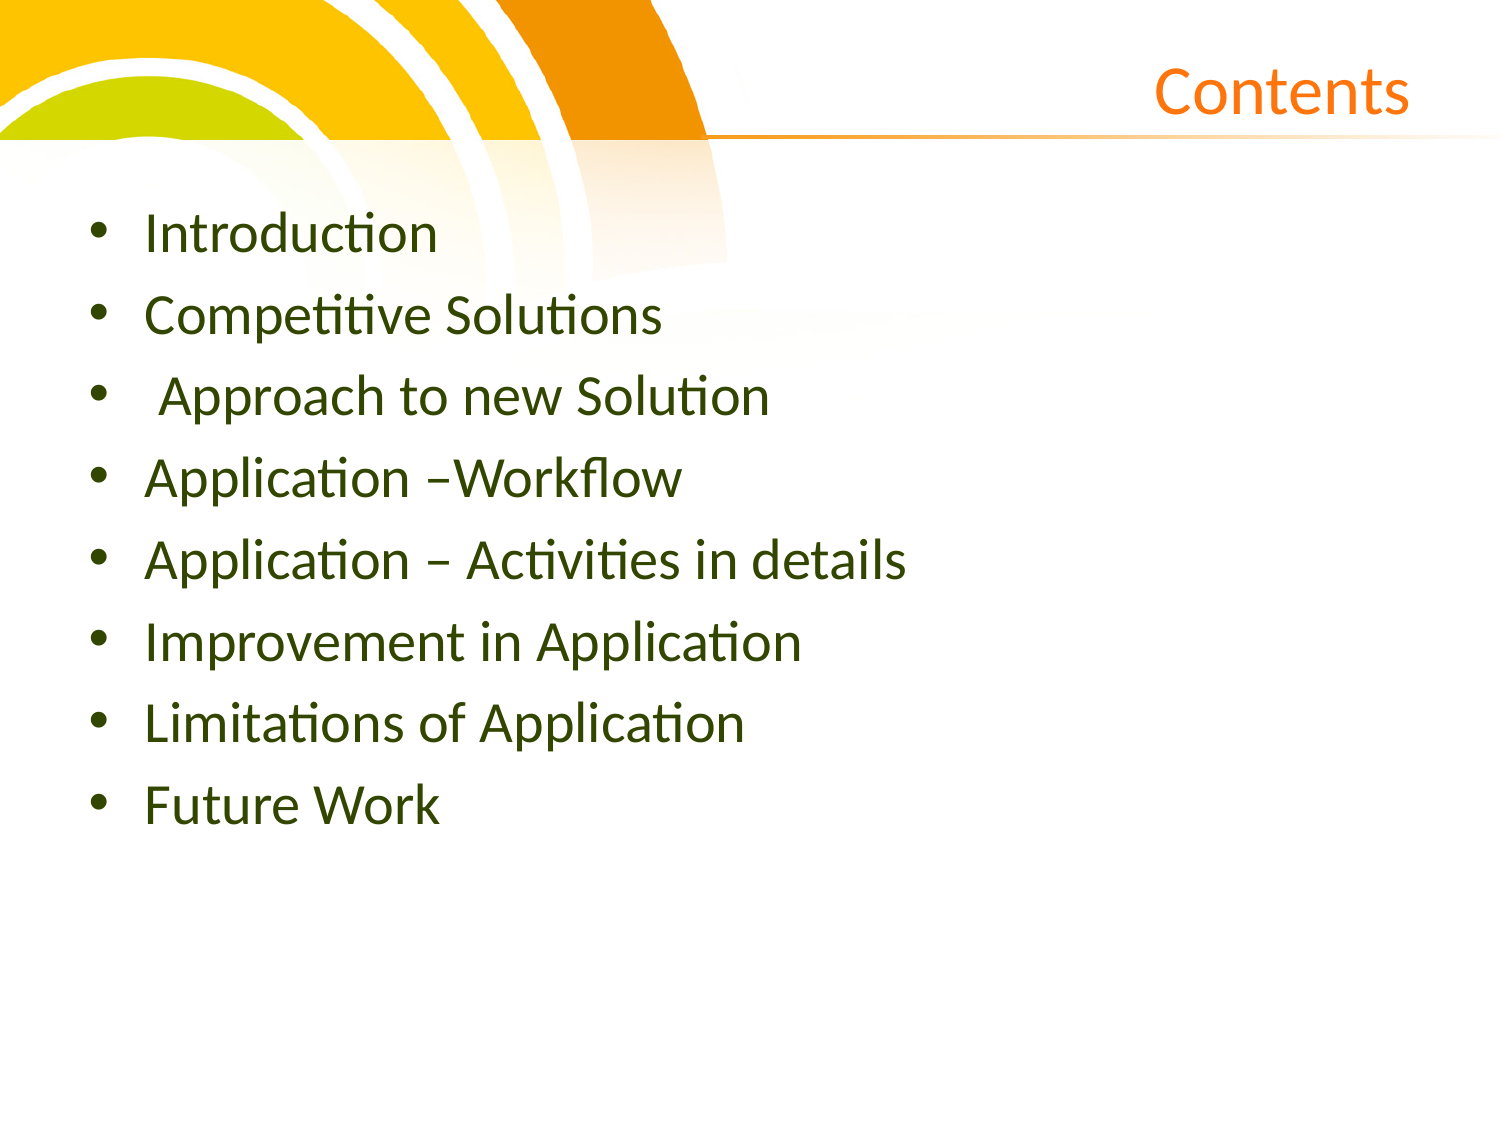

# Contents
Introduction
Competitive Solutions
 Approach to new Solution
Application –Workflow
Application – Activities in details
Improvement in Application
Limitations of Application
Future Work